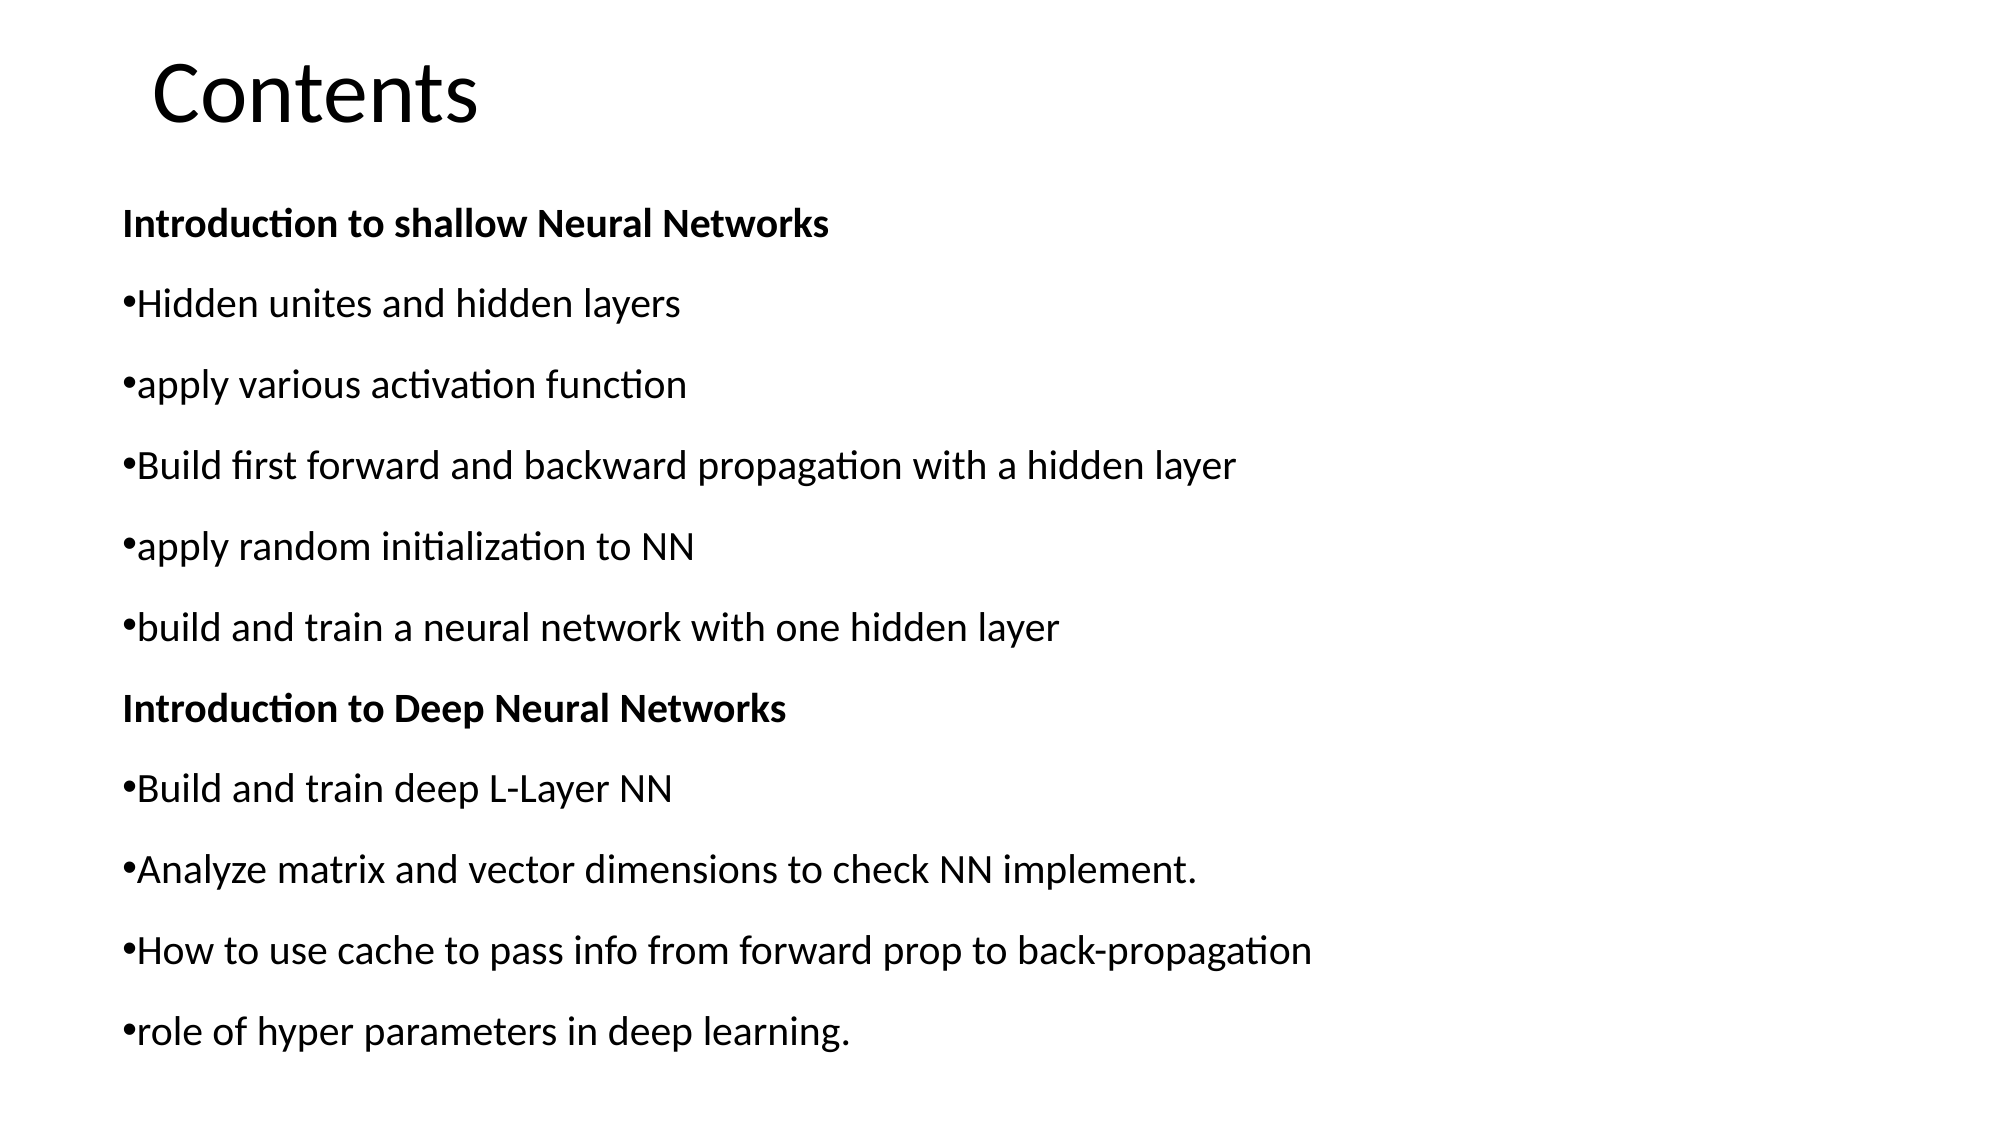

# Contents
Introduction to shallow Neural Networks
Hidden unites and hidden layers
apply various activation function
Build first forward and backward propagation with a hidden layer
apply random initialization to NN
build and train a neural network with one hidden layer
Introduction to Deep Neural Networks
Build and train deep L-Layer NN
Analyze matrix and vector dimensions to check NN implement.
How to use cache to pass info from forward prop to back-propagation
role of hyper parameters in deep learning.